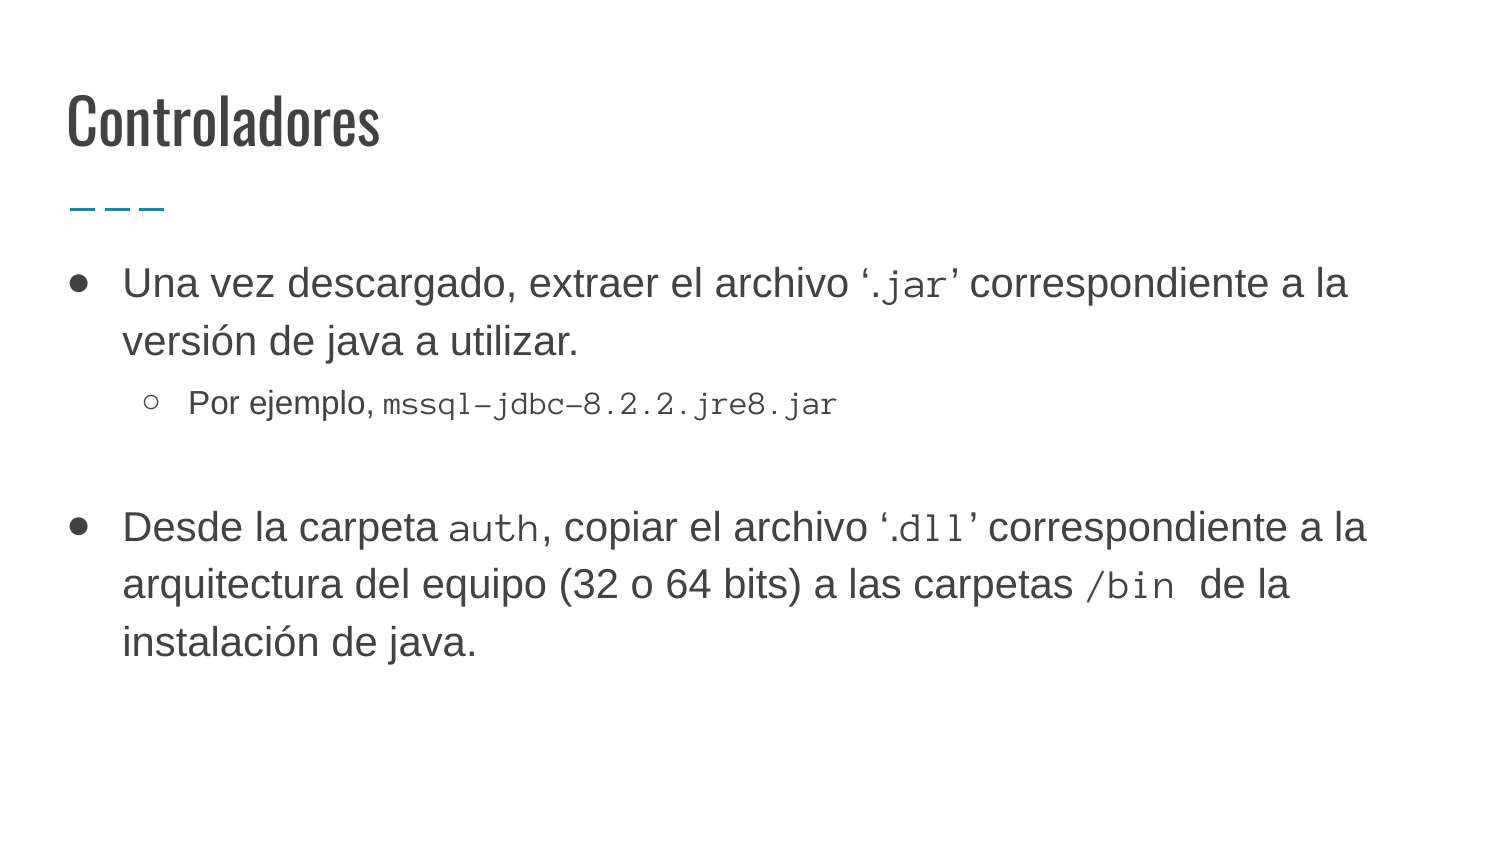

# Controladores
Una vez descargado, extraer el archivo ‘.jar’ correspondiente a la versión de java a utilizar.
Por ejemplo, mssql-jdbc-8.2.2.jre8.jar

Desde la carpeta auth, copiar el archivo ‘.dll’ correspondiente a la arquitectura del equipo (32 o 64 bits) a las carpetas /bin de la instalación de java.